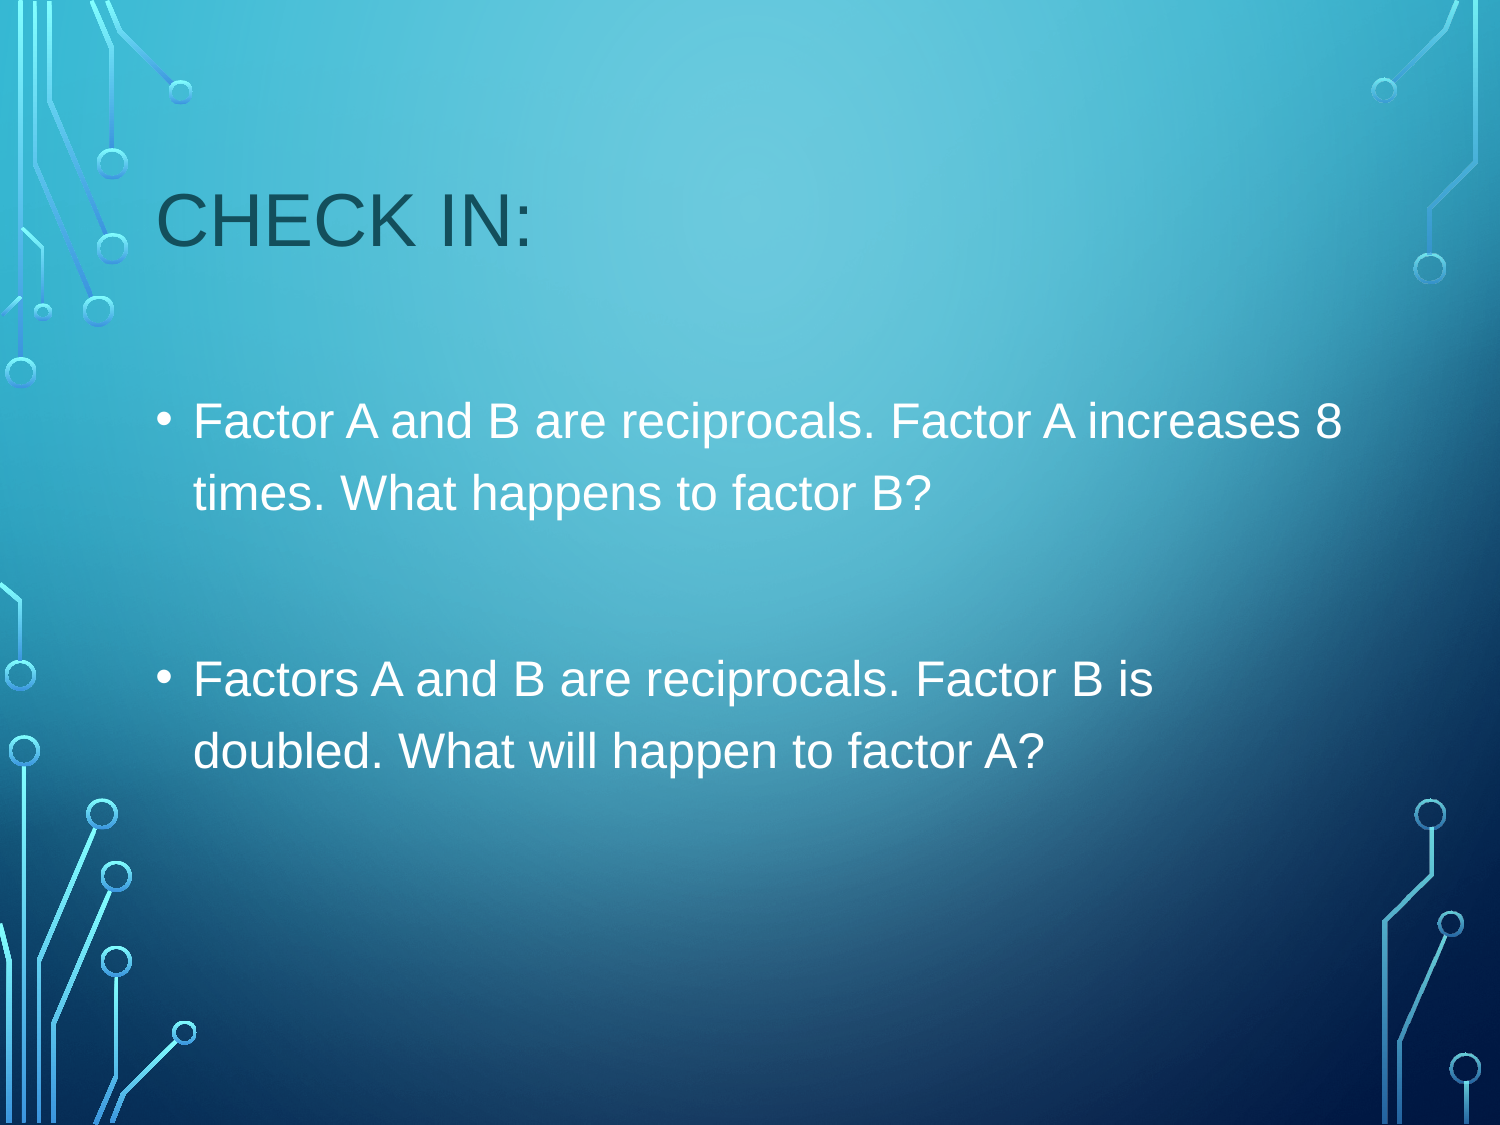

# CHECK IN:
Factor A and B are reciprocals. Factor A increases 8 times. What happens to factor B?

Factors A and B are reciprocals. Factor B is doubled. What will happen to factor A?